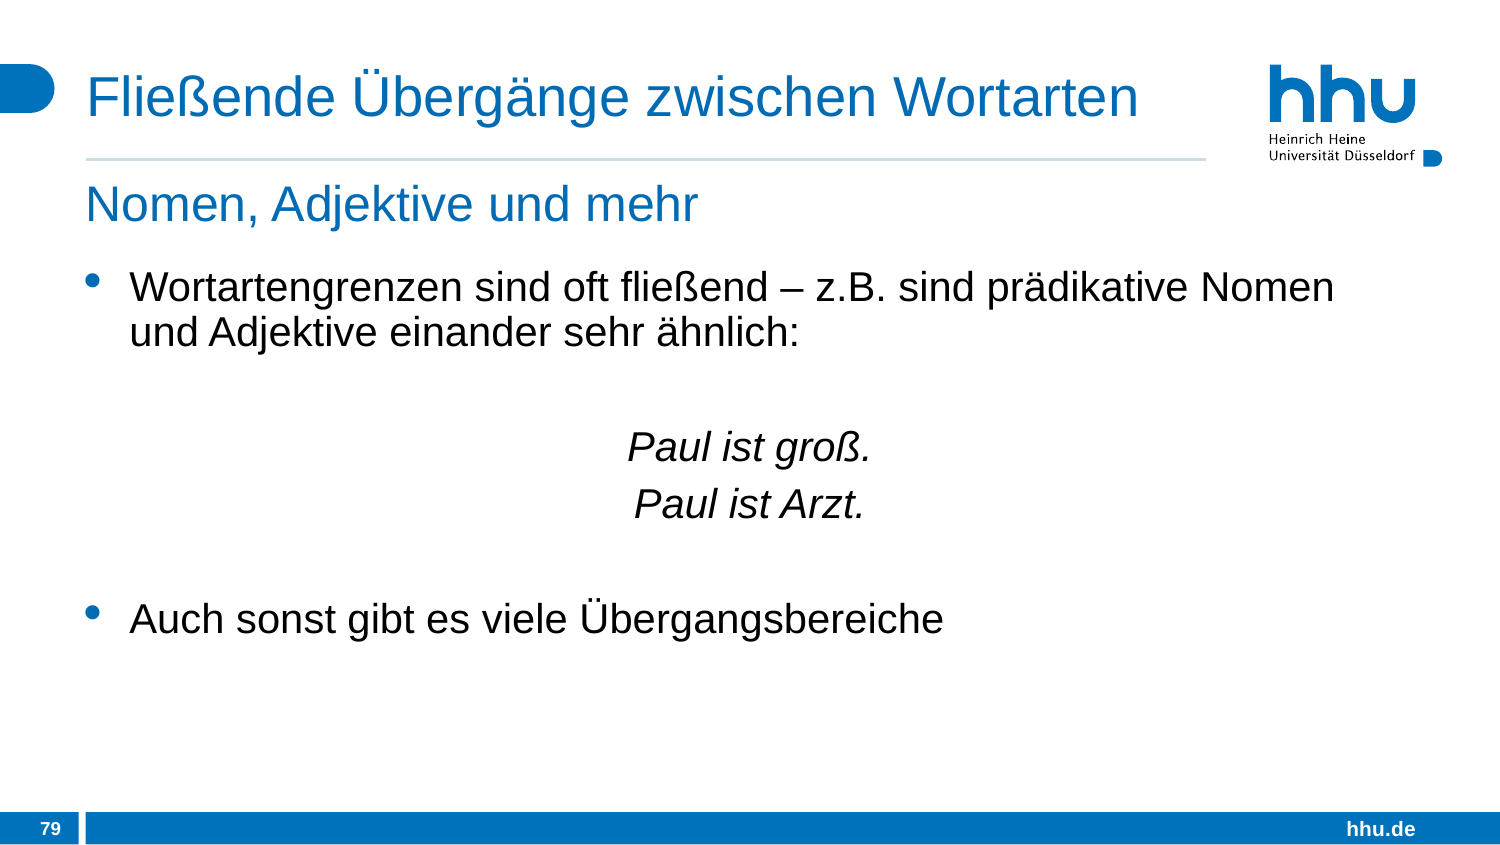

# Fließende Übergänge zwischen Wortarten
Nomen, Adjektive und mehr
Wortartengrenzen sind oft fließend – z.B. sind prädikative Nomen und Adjektive einander sehr ähnlich:

Paul ist groß.
Paul ist Arzt.

Auch sonst gibt es viele Übergangsbereiche
79